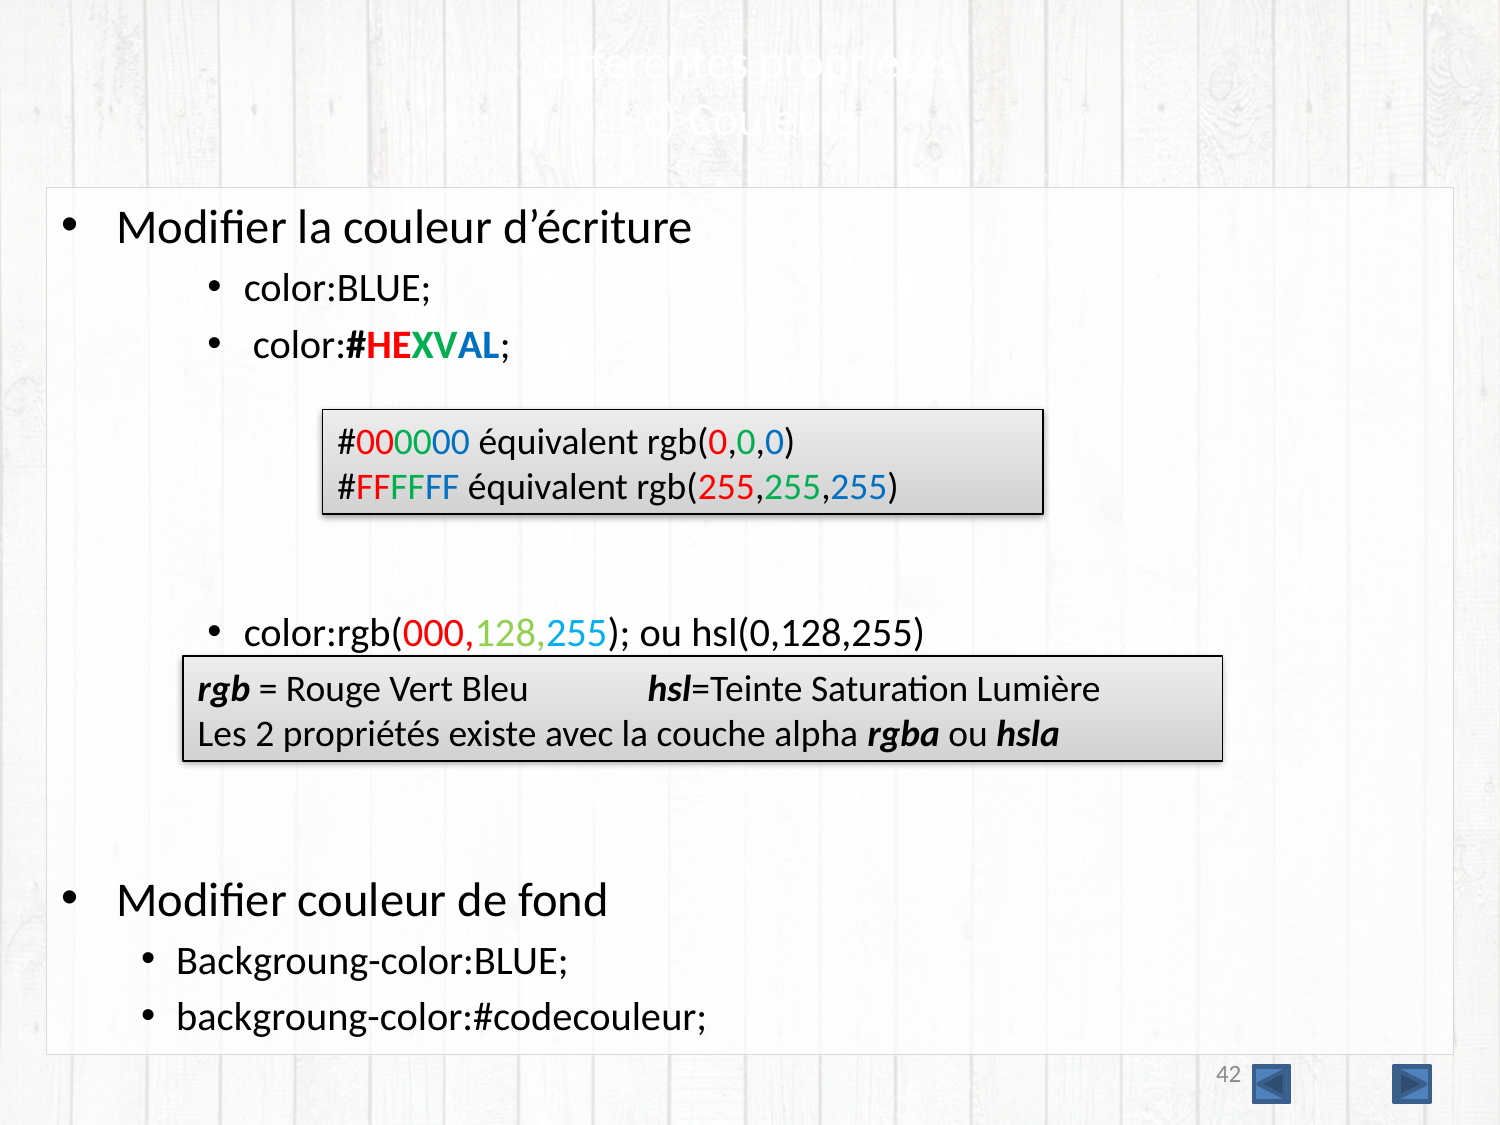

# différentes propriétés c) Couleurs
Modifier la couleur d’écriture
color:BLUE;
 color:#HEXVAL;

color:rgb(000,128,255); ou hsl(0,128,255)

Modifier couleur de fond
Backgroung-color:BLUE;
backgroung-color:#codecouleur;

#000000 équivalent rgb(0,0,0)
#FFFFFF équivalent rgb(255,255,255)
rgb = Rouge Vert Bleu	hsl=Teinte Saturation Lumière
Les 2 propriétés existe avec la couche alpha rgba ou hsla
42